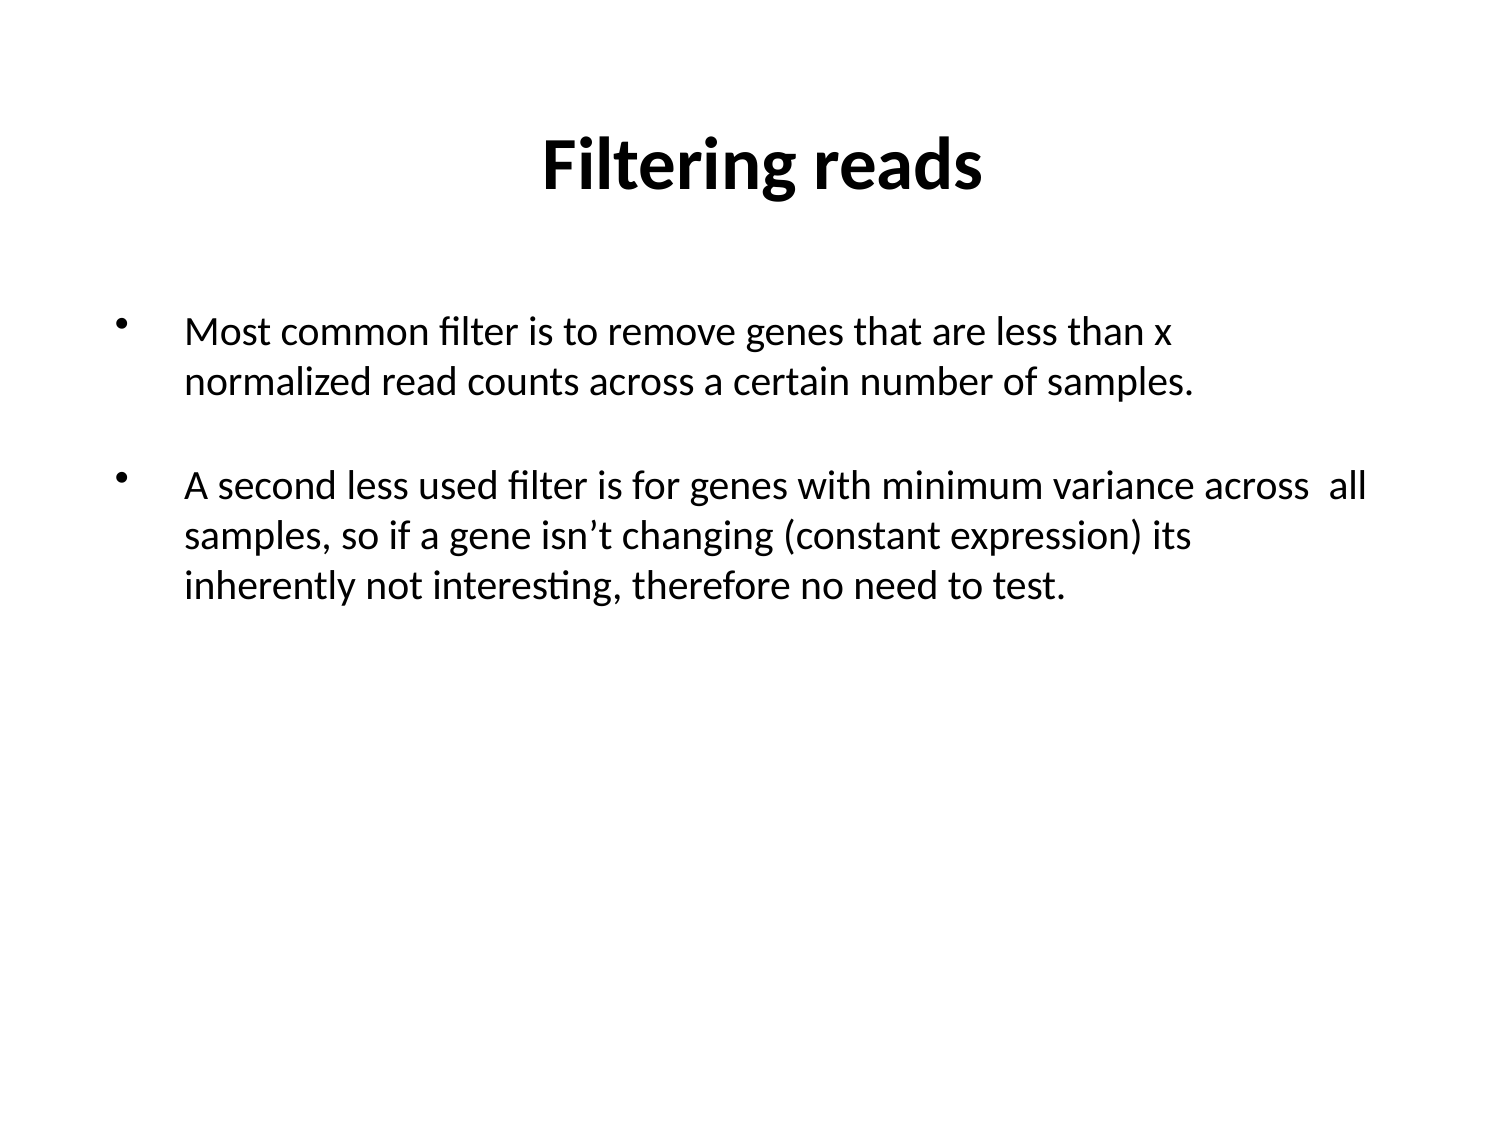

# Filtering reads
Most common filter is to remove genes that are less than x  normalized read counts across a certain number of samples.

A second less used filter is for genes with minimum variance across  all samples, so if a gene isn’t changing (constant expression) its  inherently not interesting, therefore no need to test.